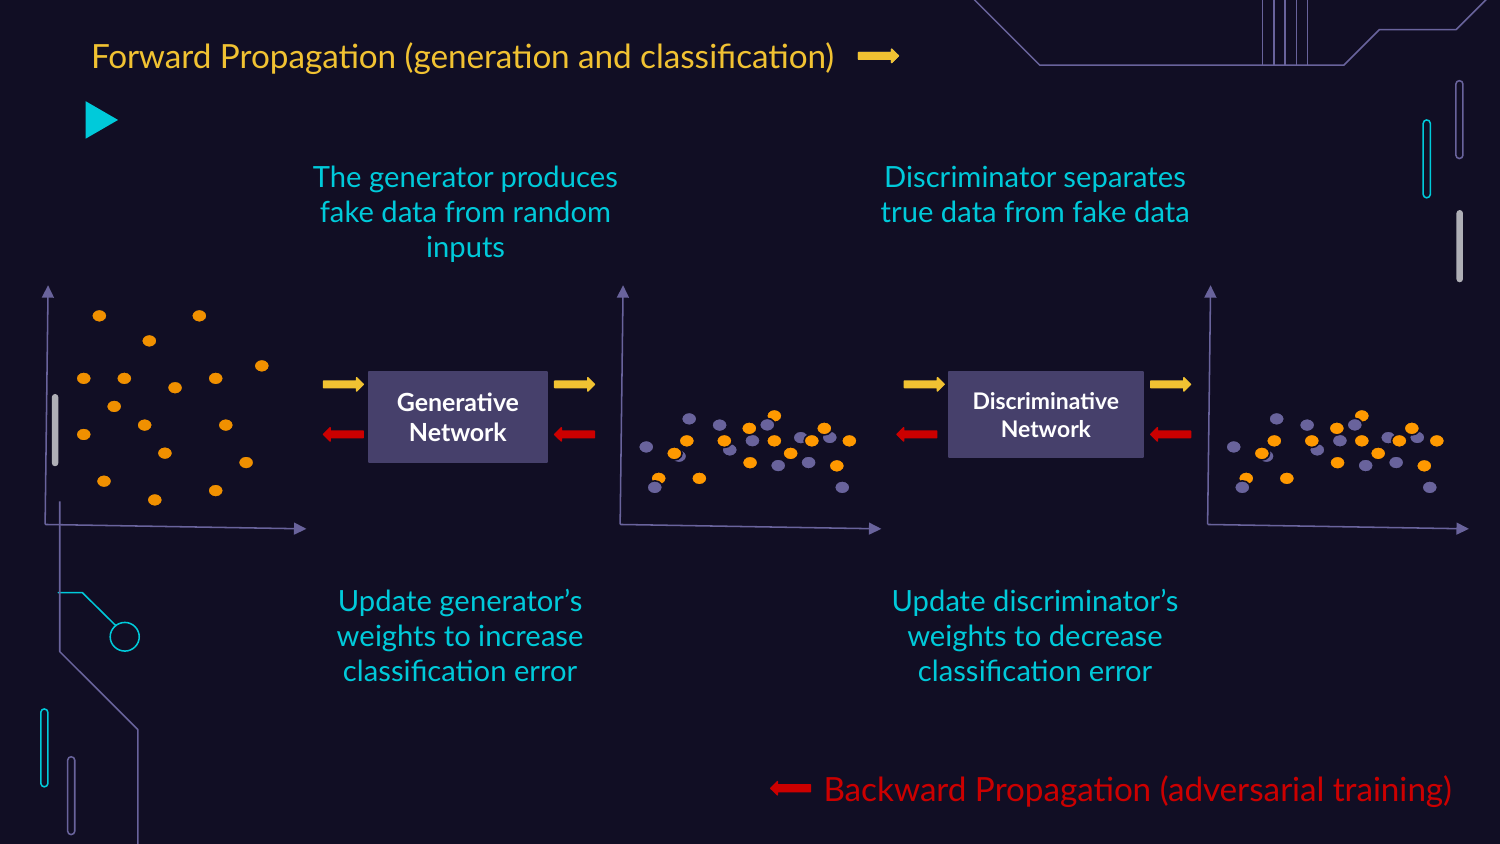

Forward Propagation (generation and classification)

The generator produces fake data from random inputs
Discriminator separates true data from fake data

Generative
Network
Discriminative
Network

Update generator’s weights to increase classification error
Update discriminator’s weights to decrease classification error
Backward Propagation (adversarial training)